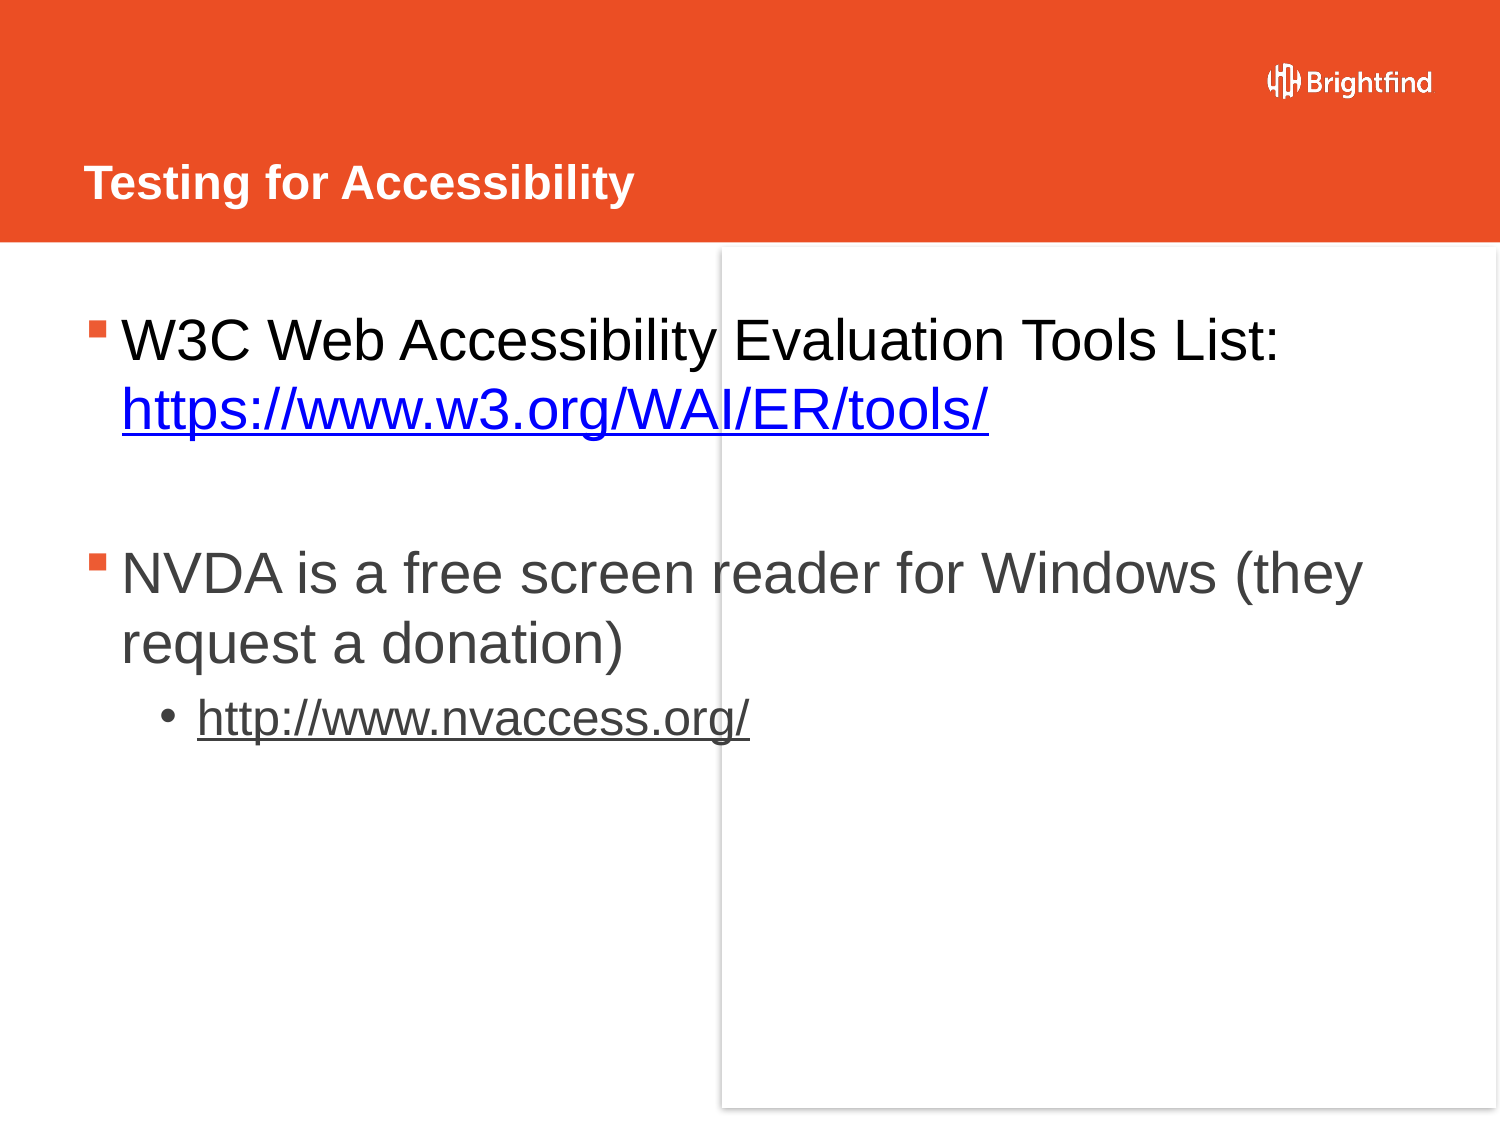

# Testing for Accessibility

W3C Web Accessibility Evaluation Tools List:
https://www.w3.org/WAI/ER/tools/

NVDA is a free screen reader for Windows (they request a donation)
http://www.nvaccess.org/